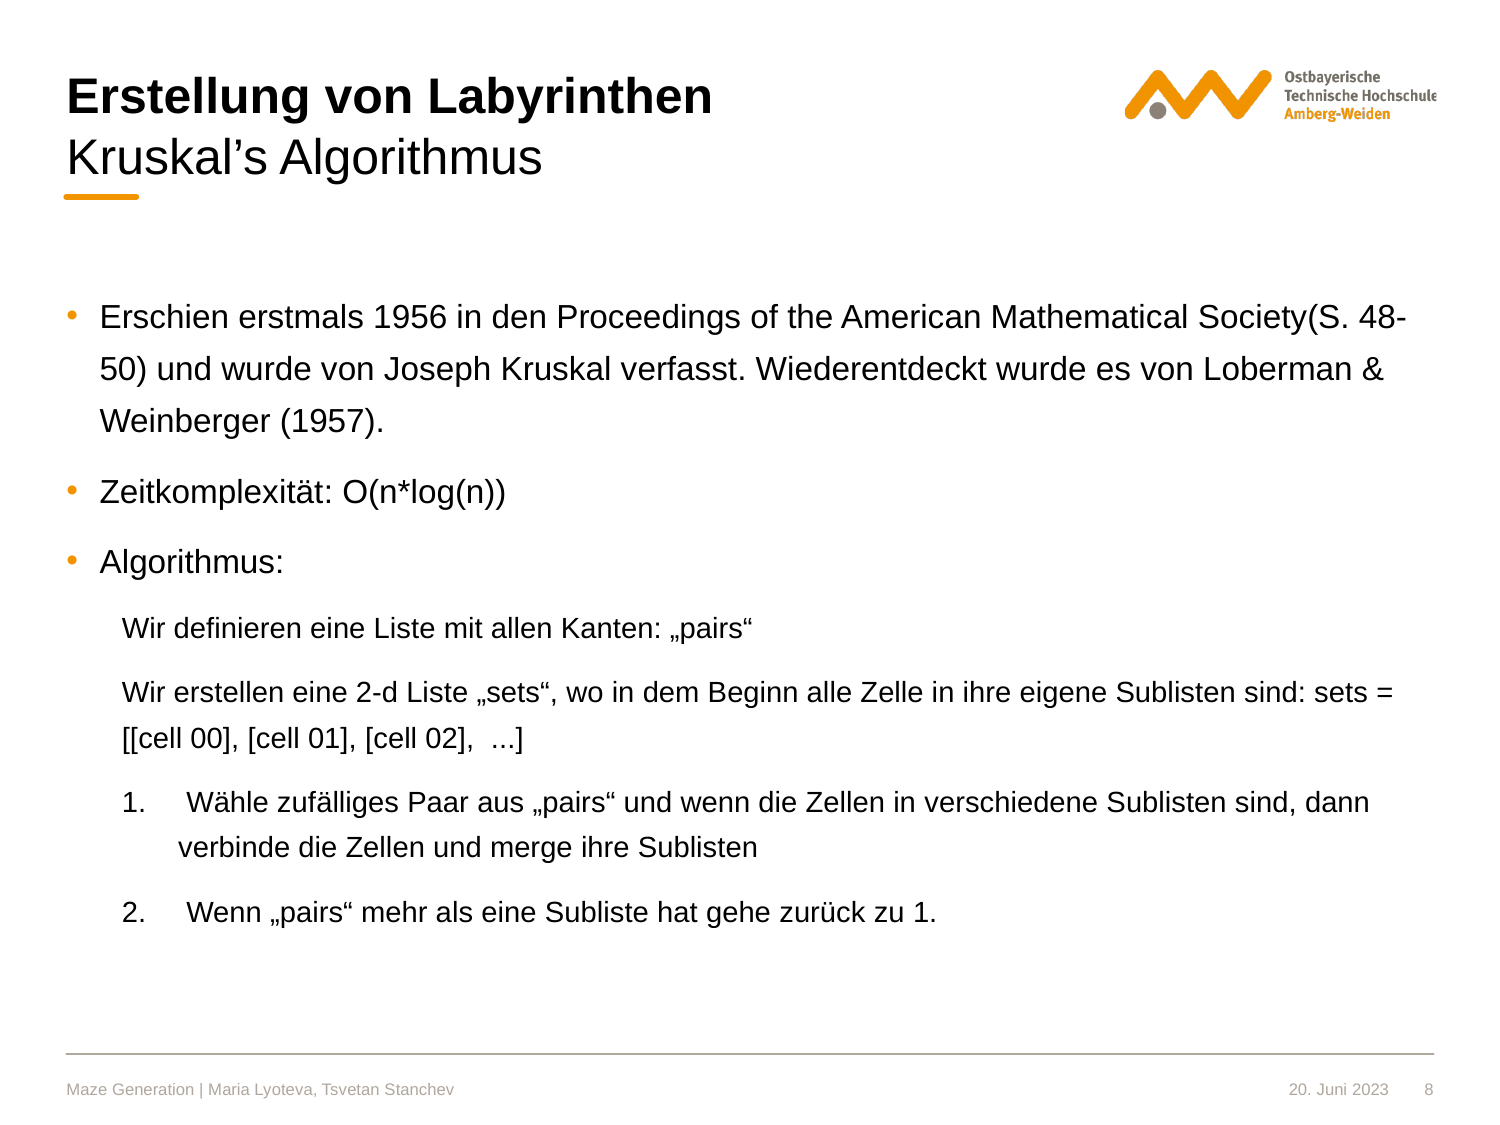

# Erstellung von Labyrinthen
Kruskal’s Algorithmus
Erschien erstmals 1956 in den Proceedings of the American Mathematical Society(S. 48-50) und wurde von Joseph Kruskal verfasst. Wiederentdeckt wurde es von Loberman & Weinberger (1957).
Zeitkomplexität: O(n*log(n))
Algorithmus:
Wir definieren eine Liste mit allen Kanten: „pairs“
Wir erstellen eine 2-d Liste „sets“, wo in dem Beginn alle Zelle in ihre eigene Sublisten sind: sets = [[cell 00], [cell 01], [cell 02],  ...]
 Wähle zufälliges Paar aus „pairs“ und wenn die Zellen in verschiedene Sublisten sind, dann verbinde die Zellen und merge ihre Sublisten
 Wenn „pairs“ mehr als eine Subliste hat gehe zurück zu 1.

Maze Generation | Maria Lyoteva, Tsvetan Stanchev
20. Juni 2023
8